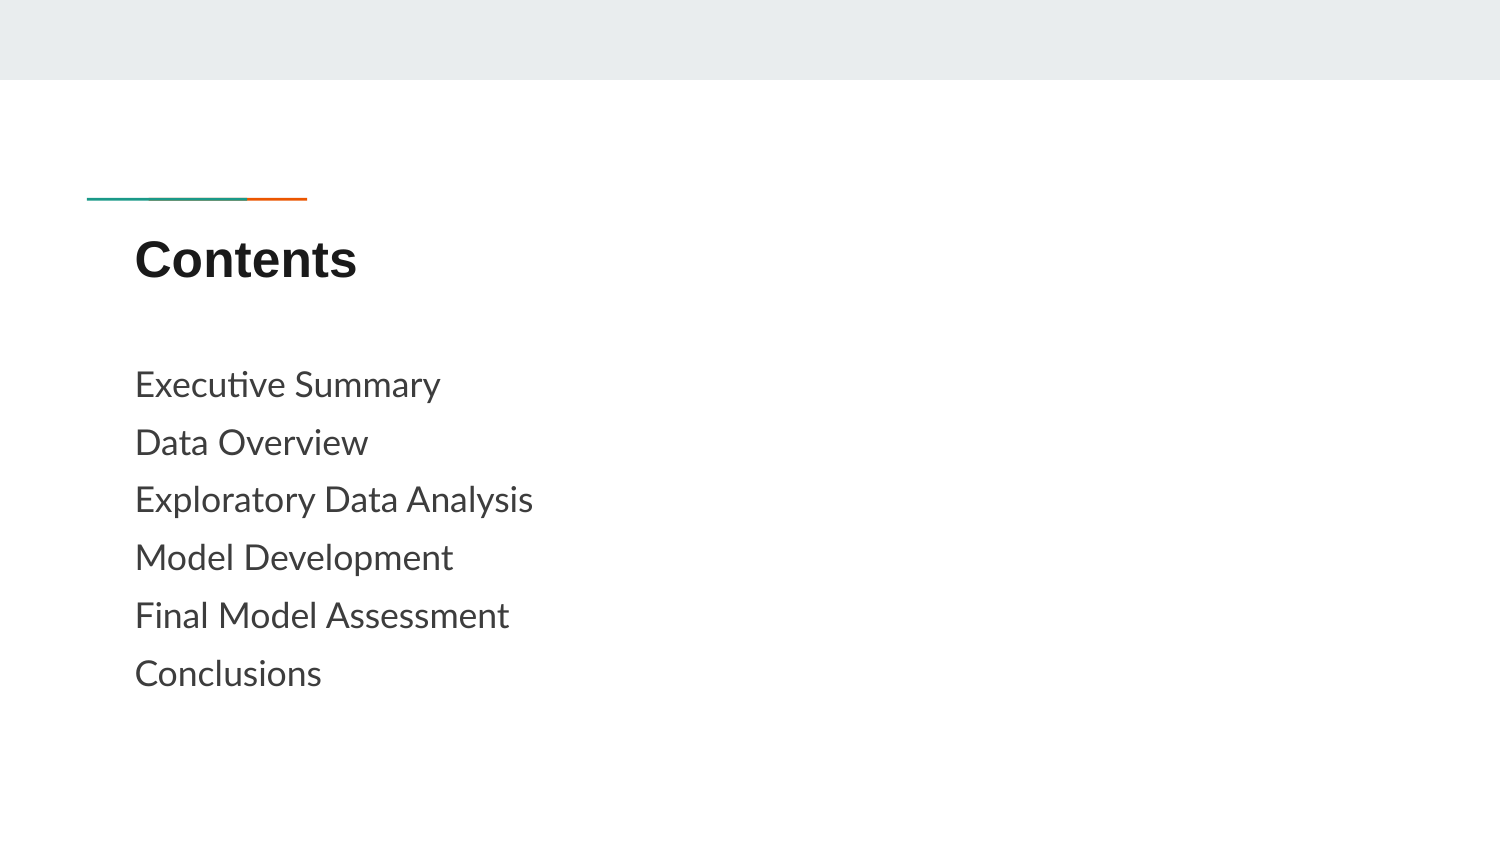

# Contents
Executive Summary
Data Overview
Exploratory Data Analysis
Model Development
Final Model Assessment
Conclusions